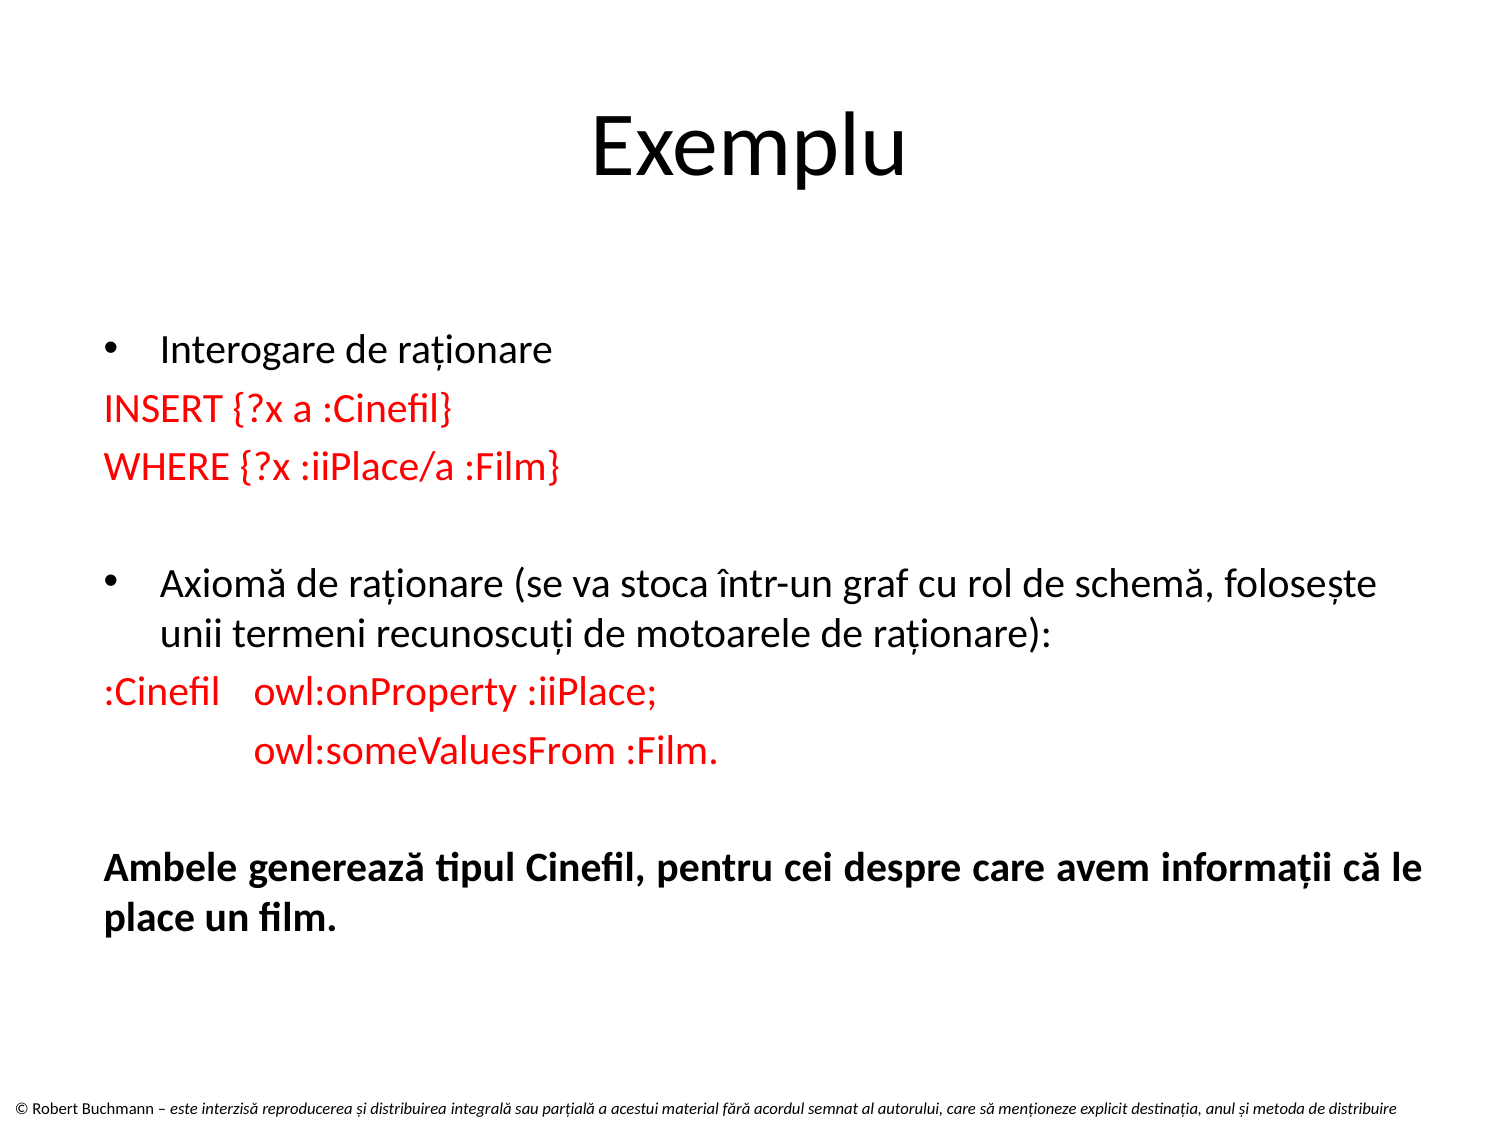

# Exemplu
Interogare de raționare
INSERT {?x a :Cinefil}
WHERE {?x :iiPlace/a :Film}

Axiomă de raționare (se va stoca într-un graf cu rol de schemă, folosește unii termeni recunoscuți de motoarele de raționare):
:Cinefil 	owl:onProperty :iiPlace;
	owl:someValuesFrom :Film.

Ambele generează tipul Cinefil, pentru cei despre care avem informații că le place un film.